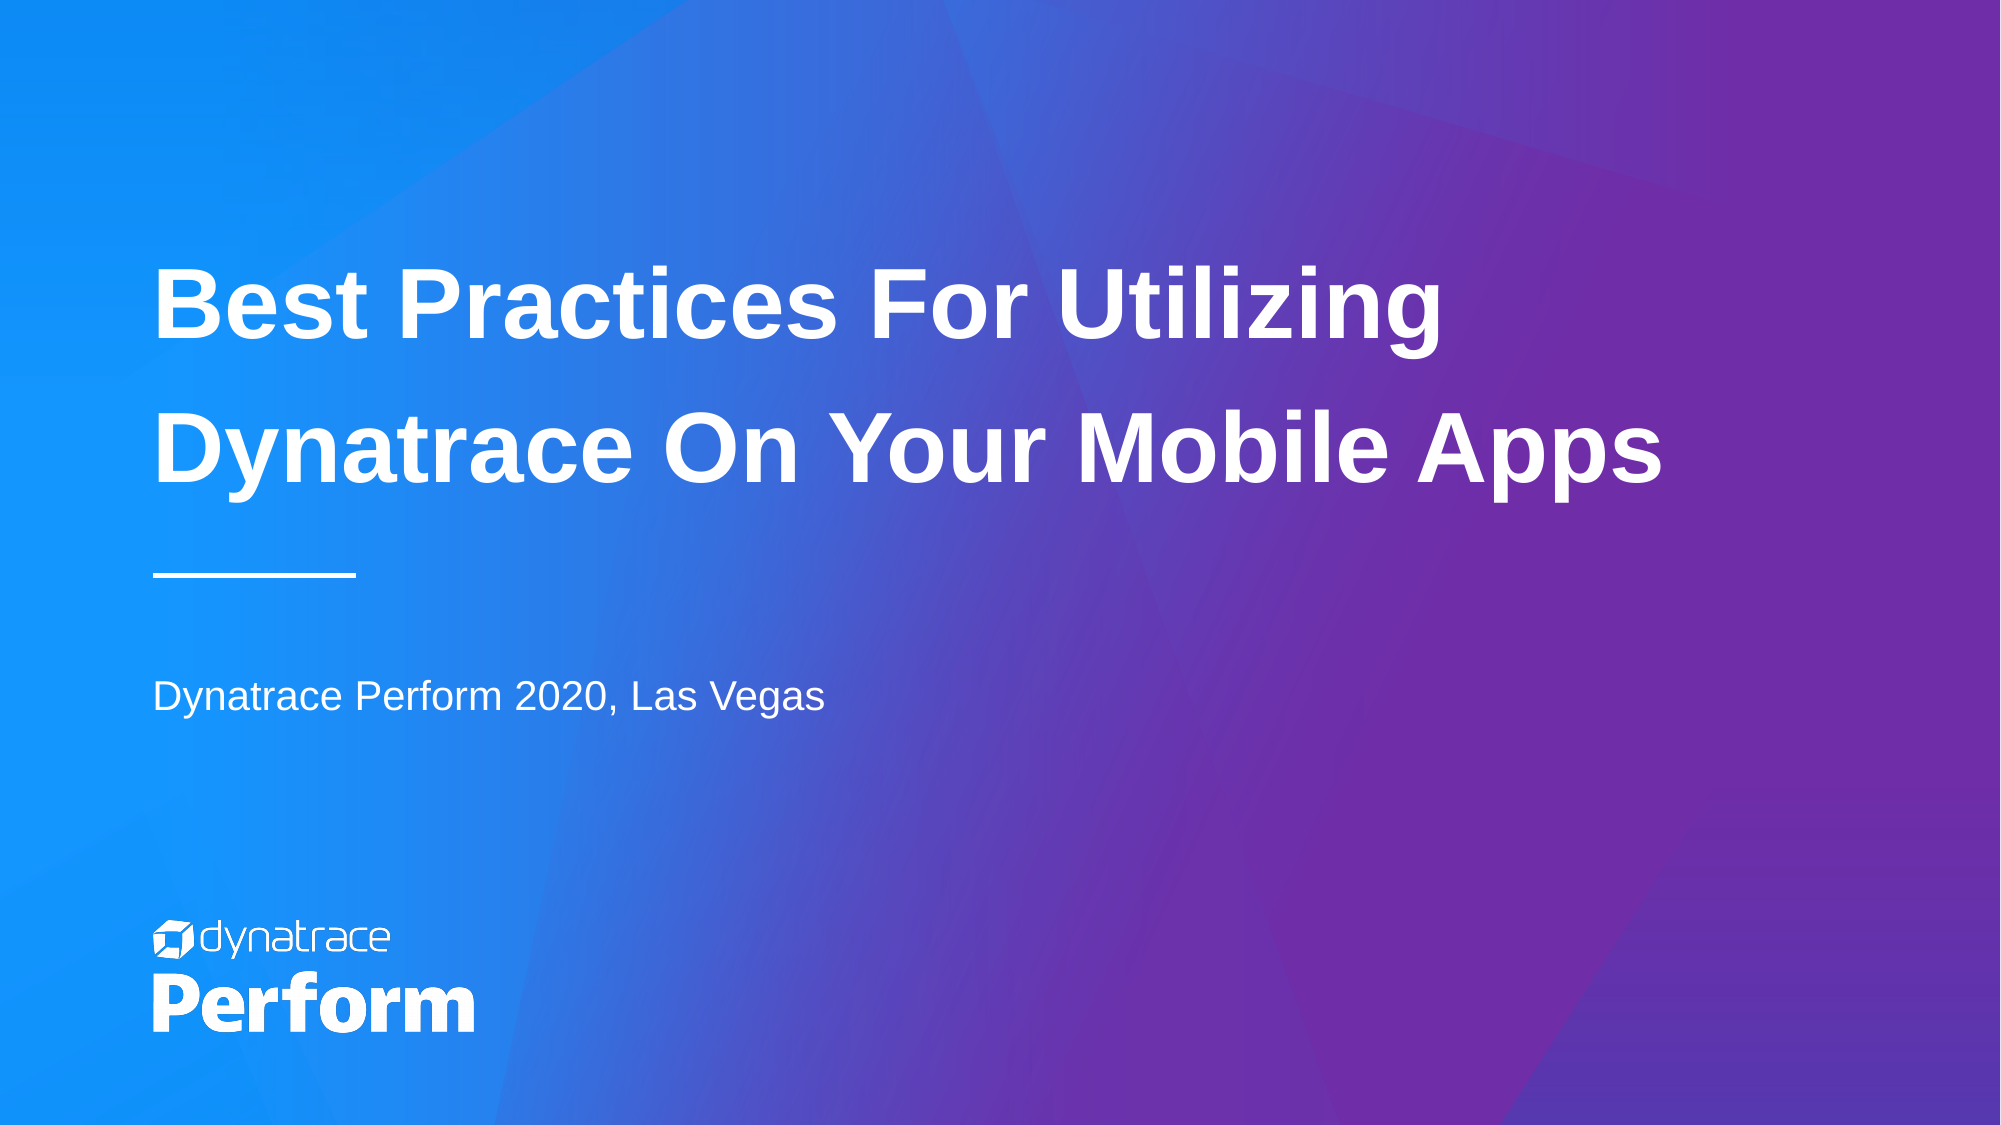

# Best Practices For Utilizing Dynatrace On Your Mobile Apps
Dynatrace Perform 2020, Las Vegas